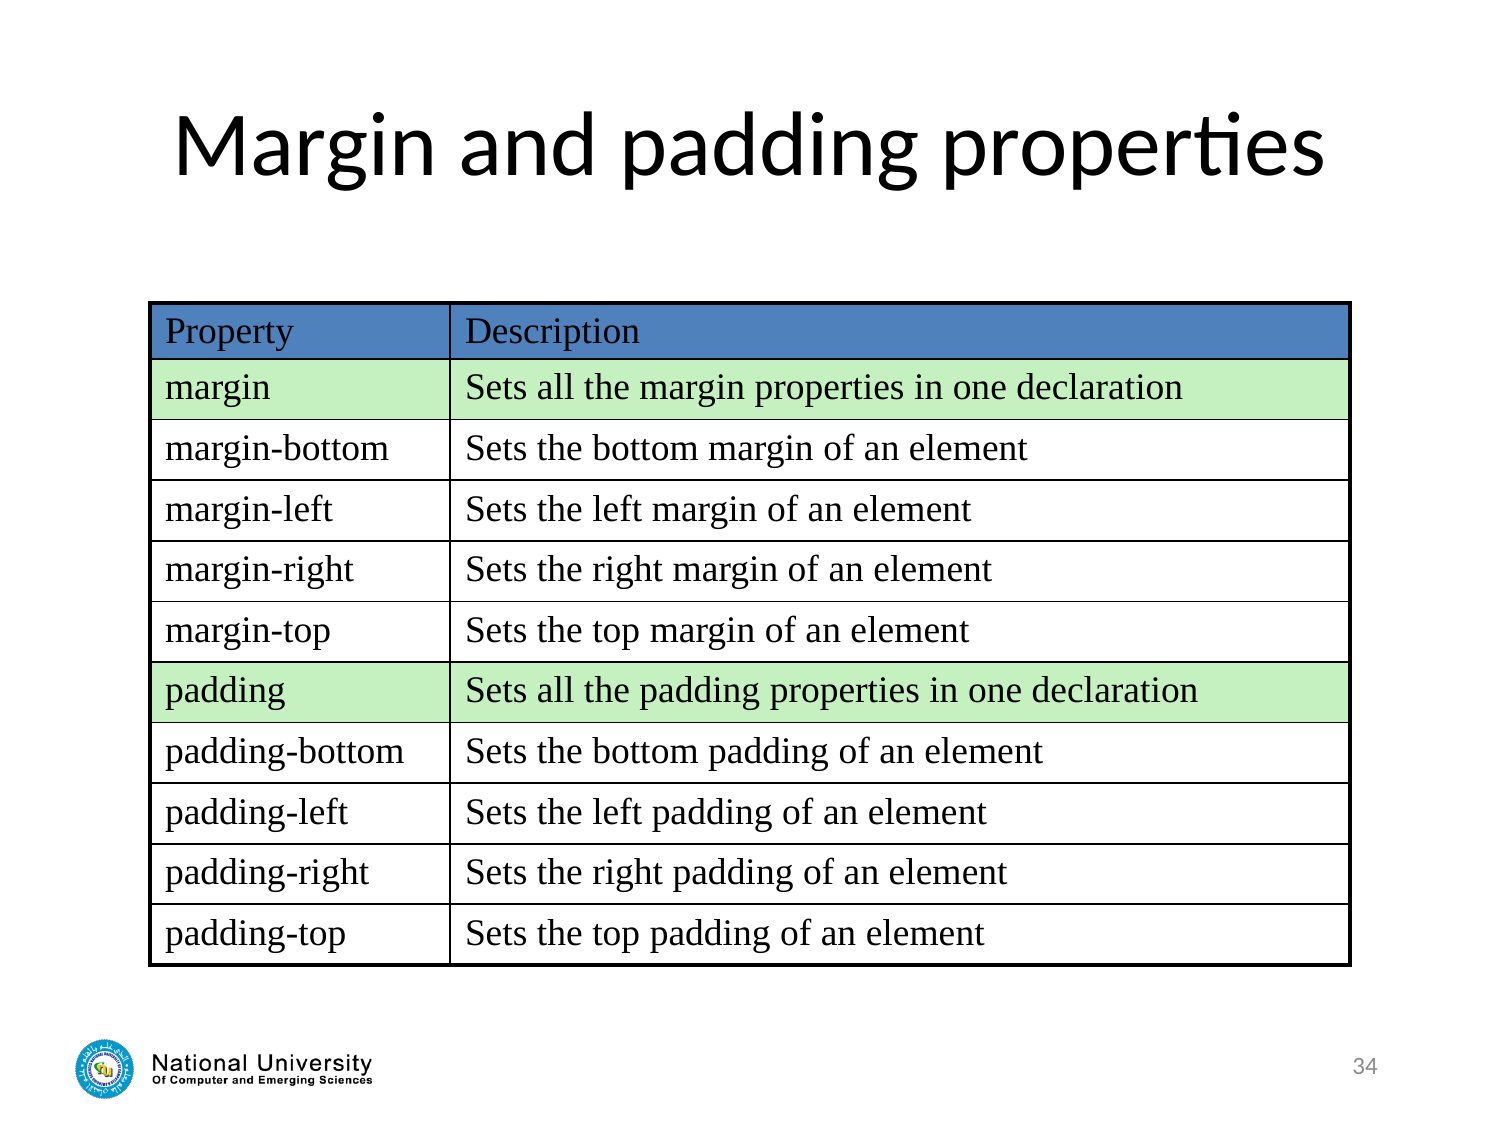

# Margin and padding properties
| Property | Description |
| --- | --- |
| margin | Sets all the margin properties in one declaration |
| margin-bottom | Sets the bottom margin of an element |
| margin-left | Sets the left margin of an element |
| margin-right | Sets the right margin of an element |
| margin-top | Sets the top margin of an element |
| padding | Sets all the padding properties in one declaration |
| padding-bottom | Sets the bottom padding of an element |
| padding-left | Sets the left padding of an element |
| padding-right | Sets the right padding of an element |
| padding-top | Sets the top padding of an element |
34